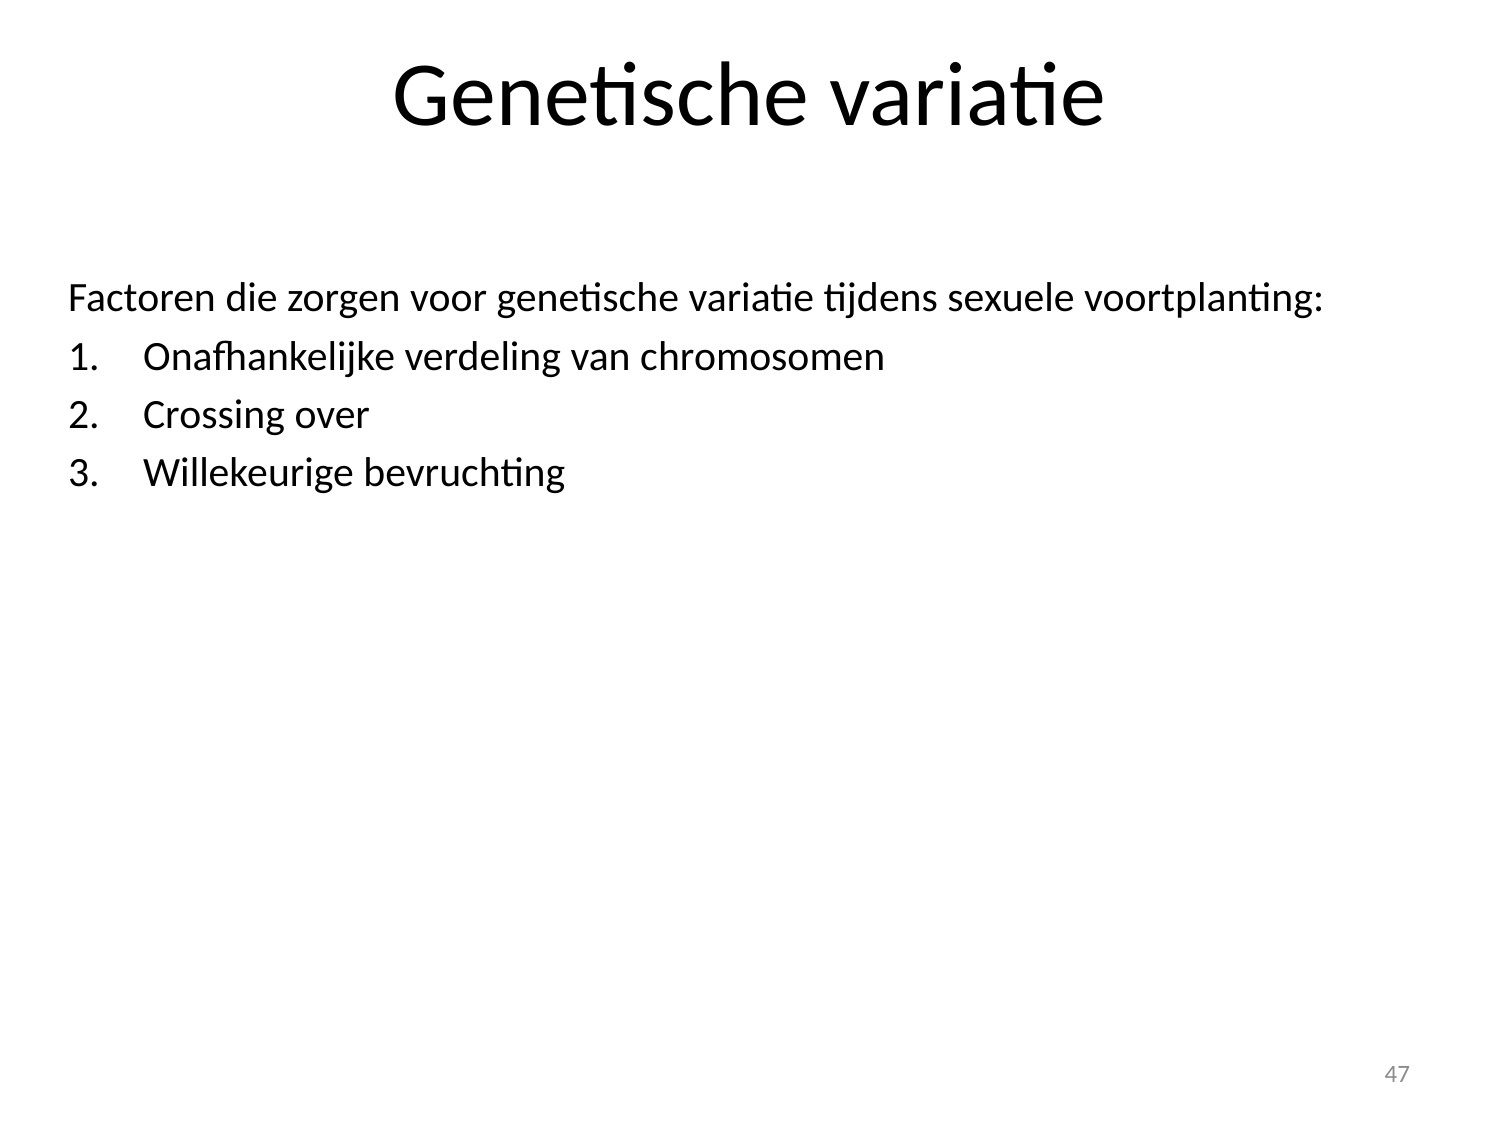

# Genetische variatie
Factoren die zorgen voor genetische variatie tijdens sexuele voortplanting:
Onafhankelijke verdeling van chromosomen
Crossing over
Willekeurige bevruchting
47